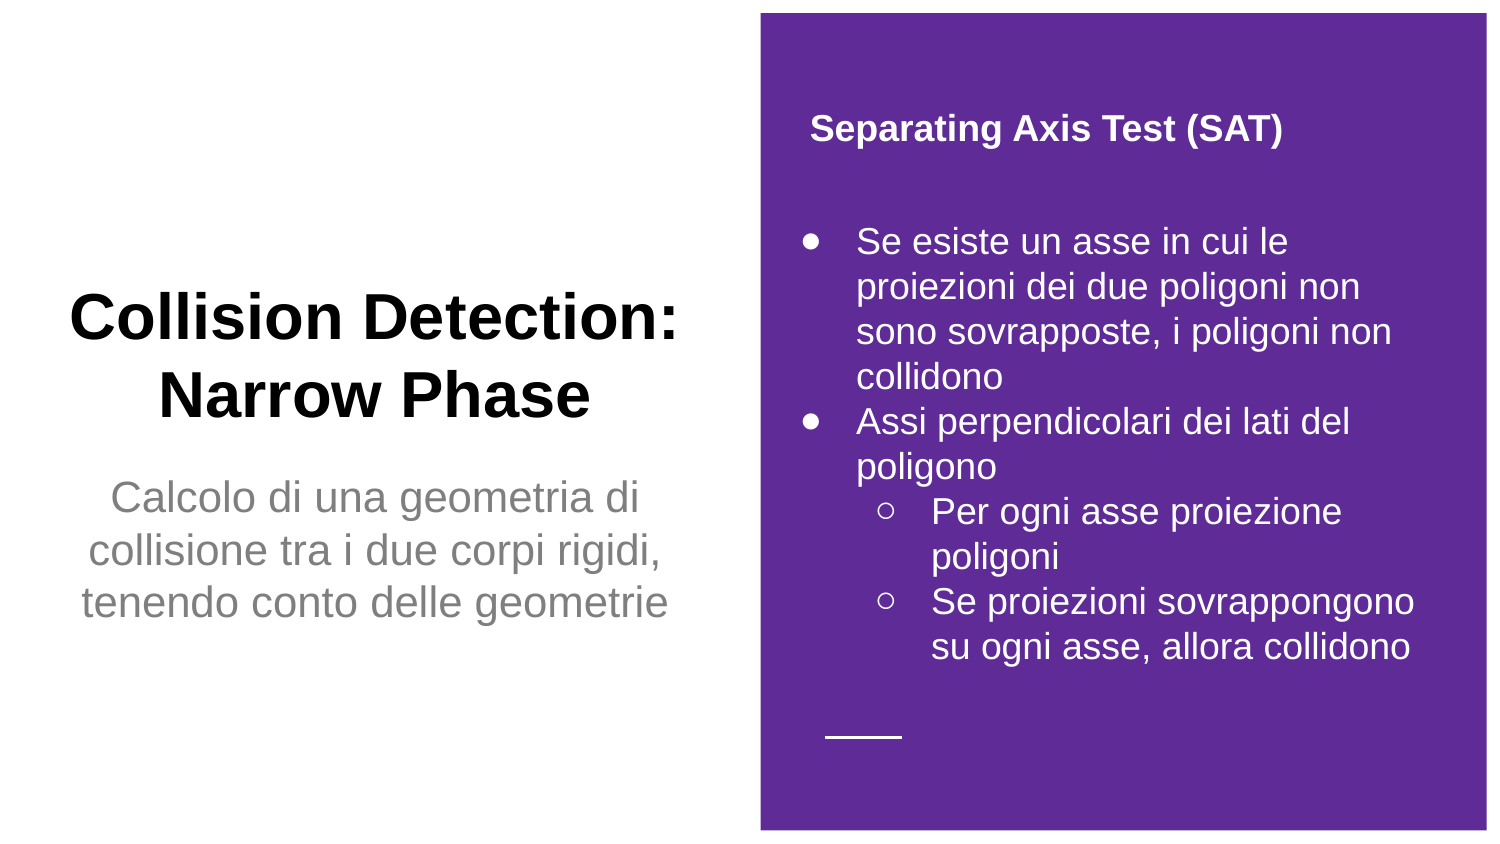

Separating Axis Test (SAT)
# Collision Detection: Narrow Phase
Se esiste un asse in cui le proiezioni dei due poligoni non sono sovrapposte, i poligoni non collidono
Assi perpendicolari dei lati del poligono
Per ogni asse proiezione poligoni
Se proiezioni sovrappongono su ogni asse, allora collidono
Calcolo di una geometria di collisione tra i due corpi rigidi, tenendo conto delle geometrie